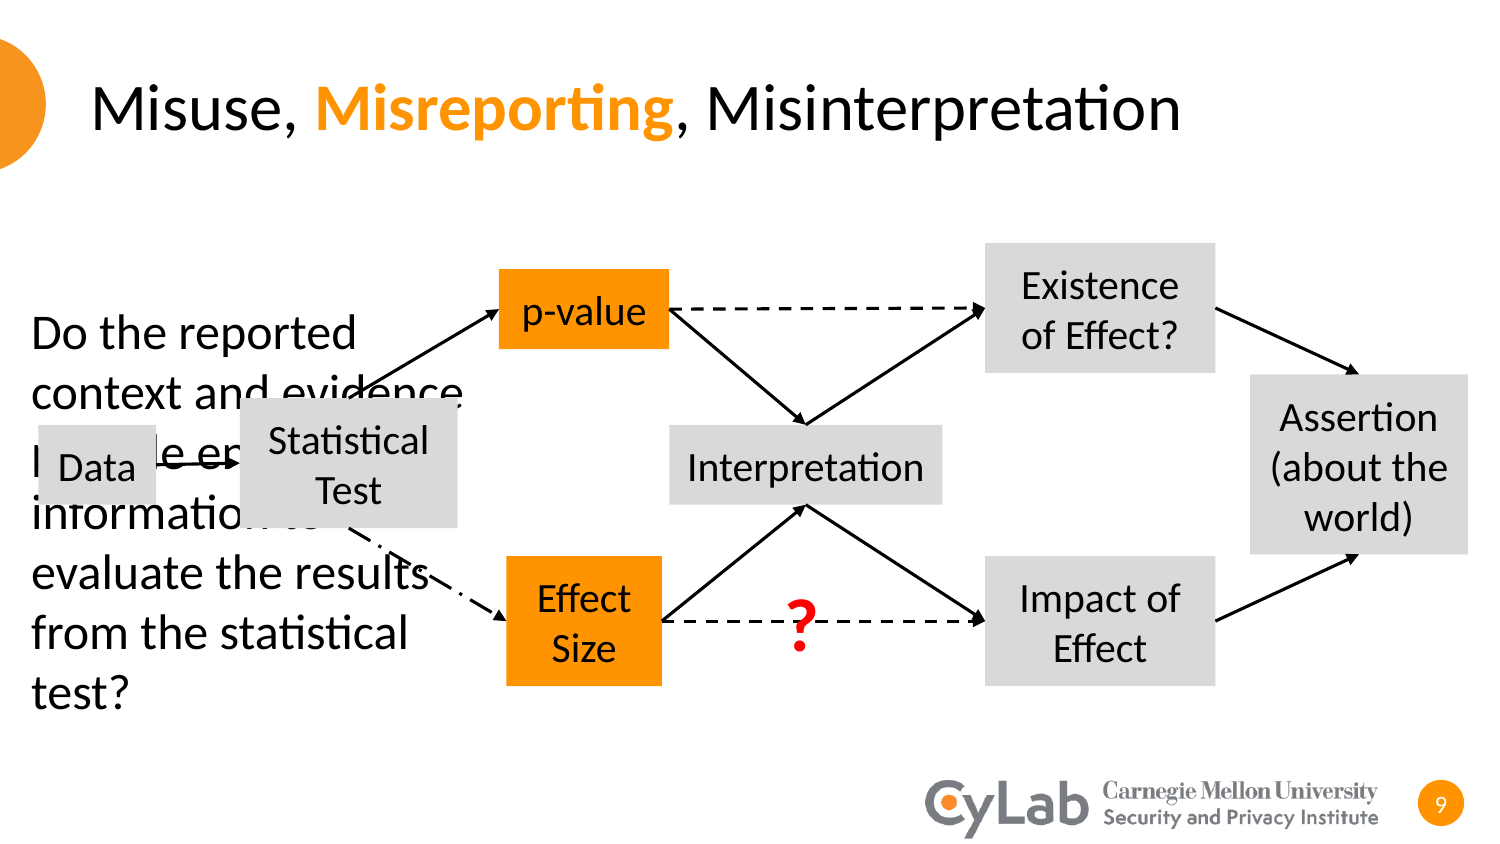

# Misuse, Misreporting, Misinterpretation
Existence of Effect?
p-value
Do the reported context and evidence provide enough information to evaluate the results from the statistical test?
Assertion (about the world)
Statistical Test
Data
Interpretation
Effect Size
Impact of Effect
?